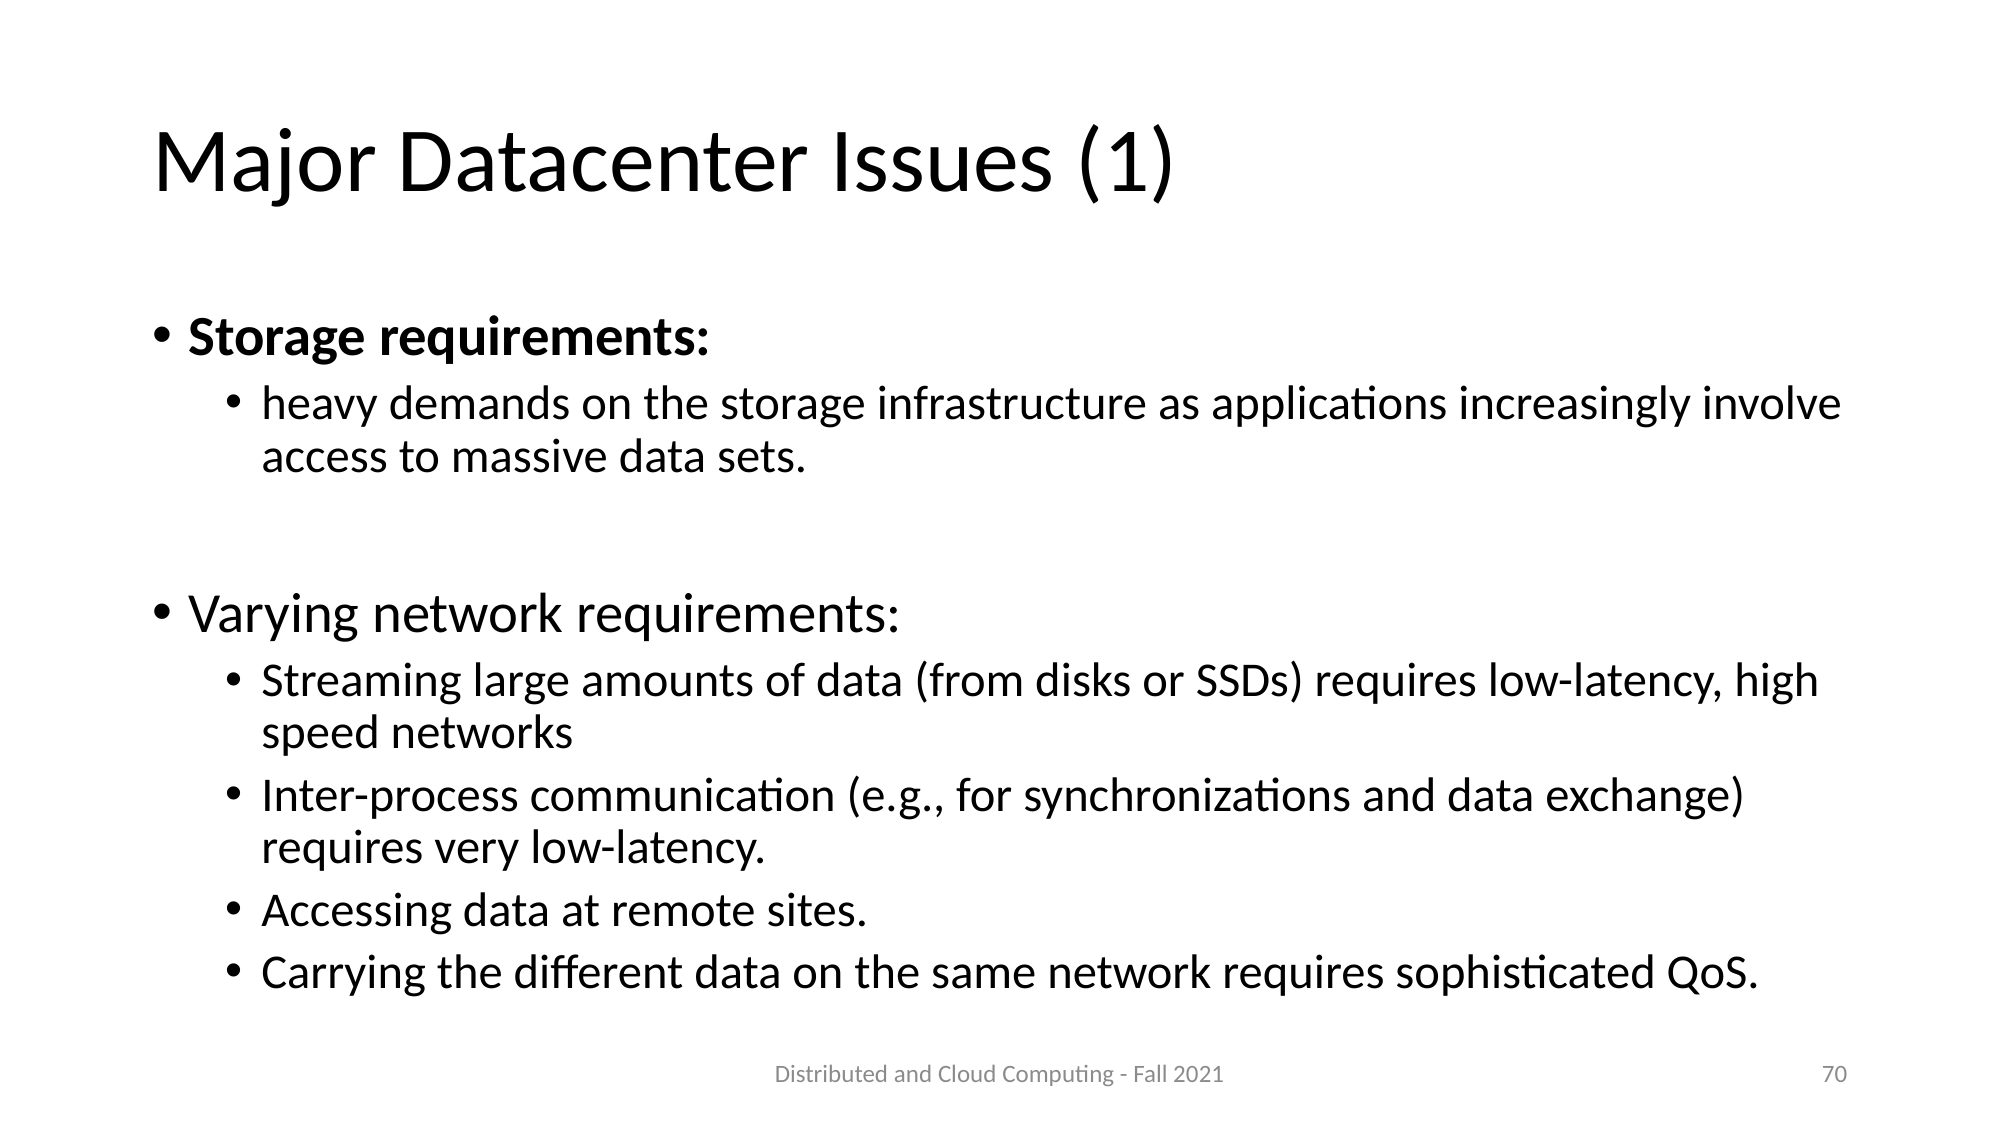

# Major Datacenter Issues (1)
Storage requirements:
heavy demands on the storage infrastructure as applications increasingly involve access to massive data sets.

Varying network requirements:
Streaming large amounts of data (from disks or SSDs) requires low-latency, high speed networks
Inter-process communication (e.g., for synchronizations and data exchange) requires very low-latency.
Accessing data at remote sites.
Carrying the different data on the same network requires sophisticated QoS.

Distributed and Cloud Computing - Fall 2021
70